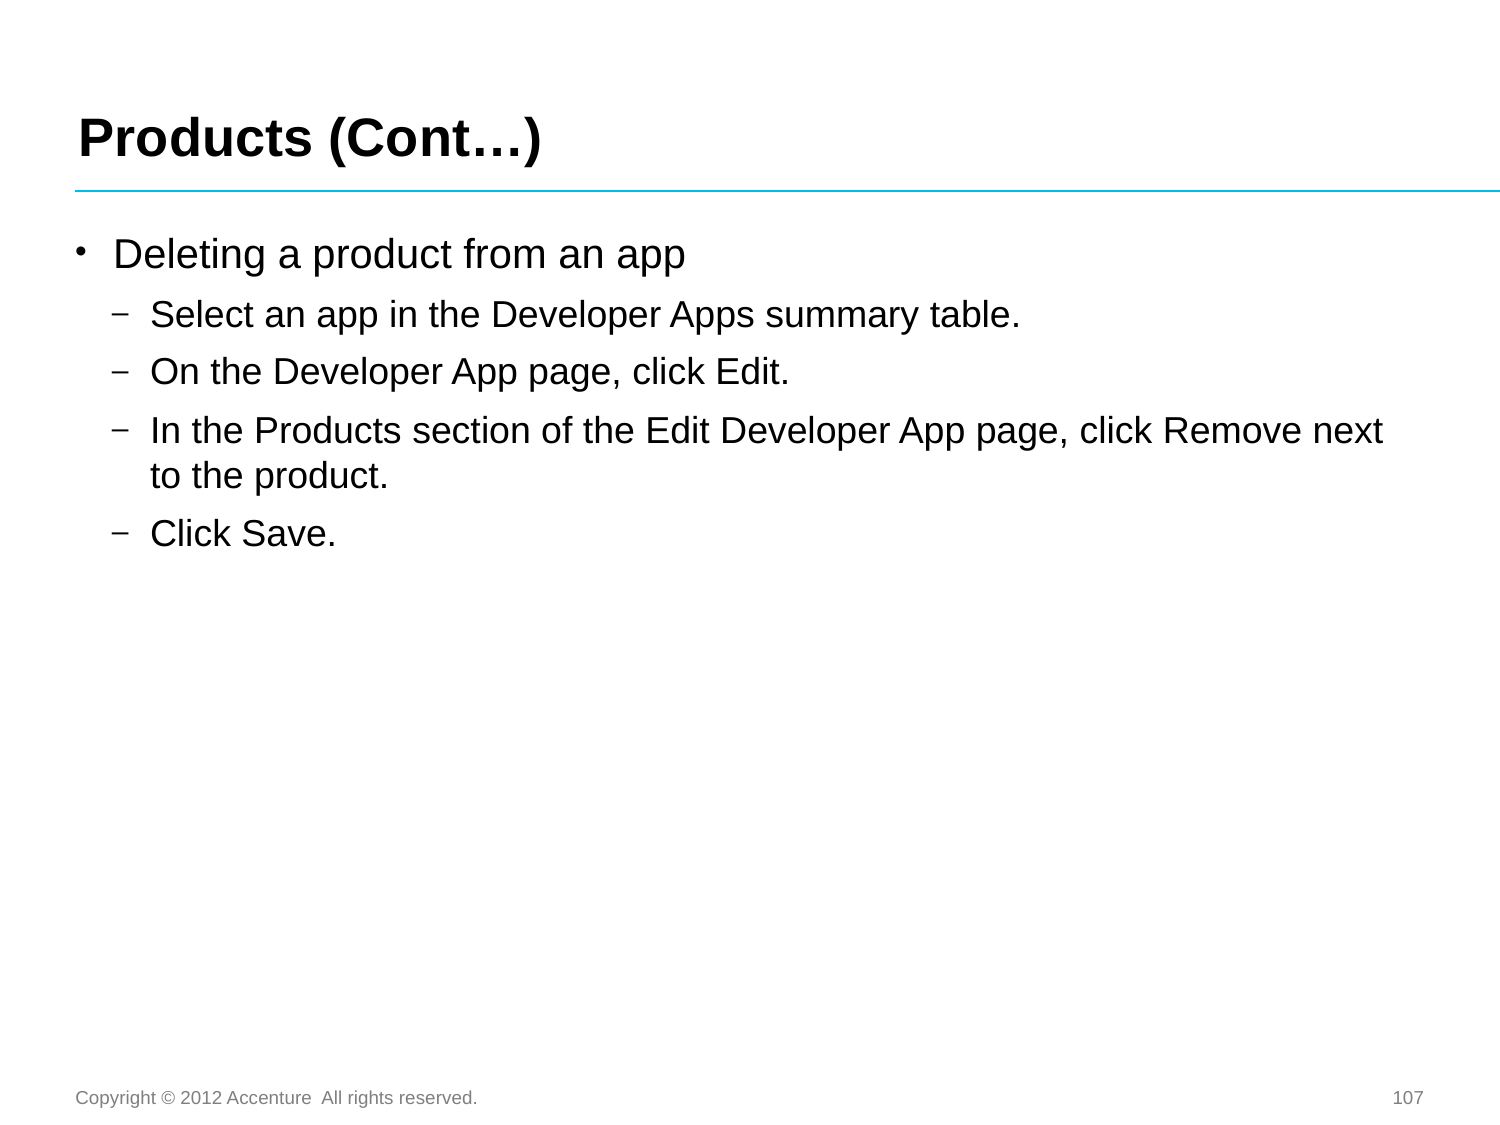

# Products (Cont…)
Deleting a product from an app
Select an app in the Developer Apps summary table.
On the Developer App page, click Edit.
In the Products section of the Edit Developer App page, click Remove next to the product.
Click Save.